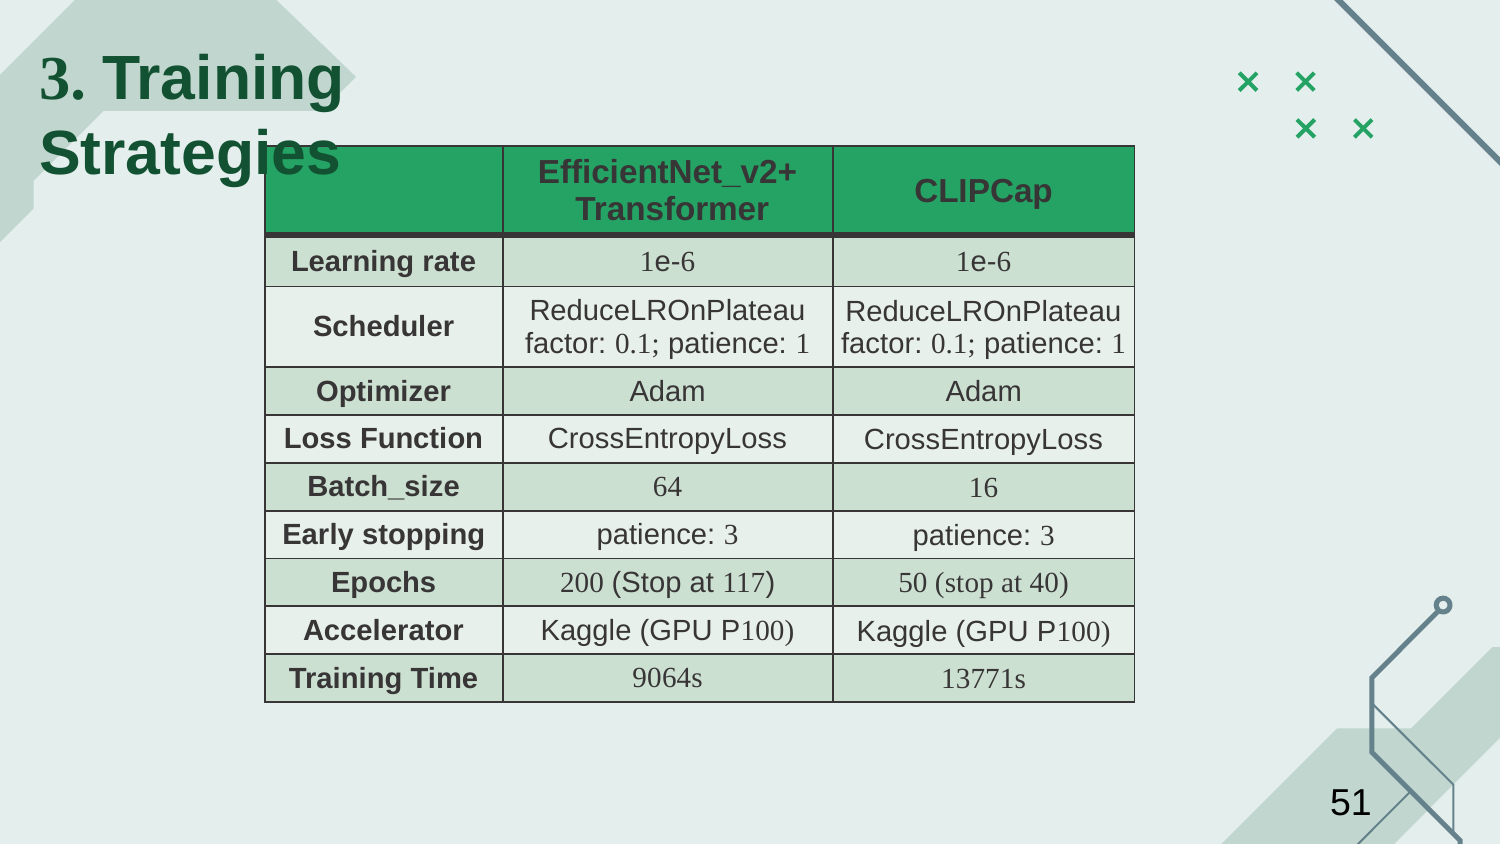

3. Training Strategies
|  | EfficientNet\_v2+ Transformer | CLIPCap |
| --- | --- | --- |
| Learning rate | 1e-6 | 1e-6 |
| Scheduler | ReduceLROnPlateau factor: 0.1; patience: 1 | ReduceLROnPlateau factor: 0.1; patience: 1 |
| Optimizer | Adam | Adam |
| Loss Function | CrossEntropyLoss | CrossEntropyLoss |
| Batch\_size | 64 | 16 |
| Early stopping | patience: 3 | patience: 3 |
| Epochs | 200 (Stop at 117) | 50 (stop at 40) |
| Accelerator | Kaggle (GPU P100) | Kaggle (GPU P100) |
| Training Time | 9064s | 13771s |
51